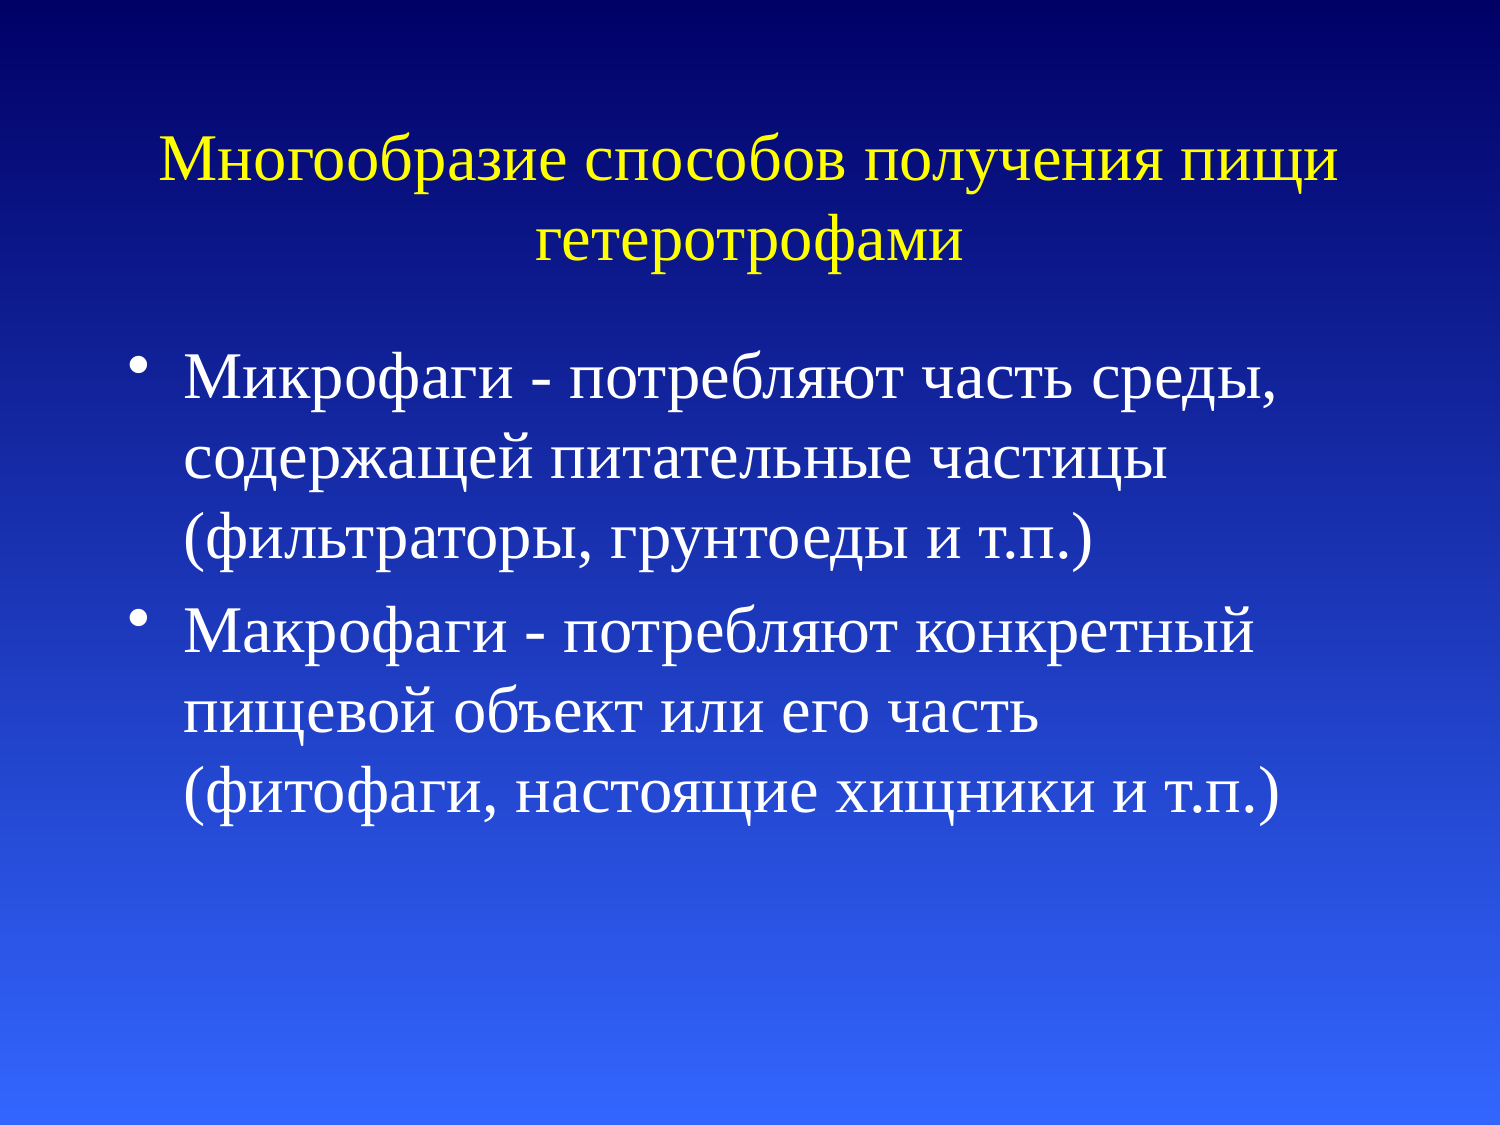

# Многообразие способов получения пищи гетеротрофами
Микрофаги - потребляют часть среды, содержащей питательные частицы (фильтраторы, грунтоеды и т.п.)
Макрофаги - потребляют конкретный пищевой объект или его часть (фитофаги, настоящие хищники и т.п.)